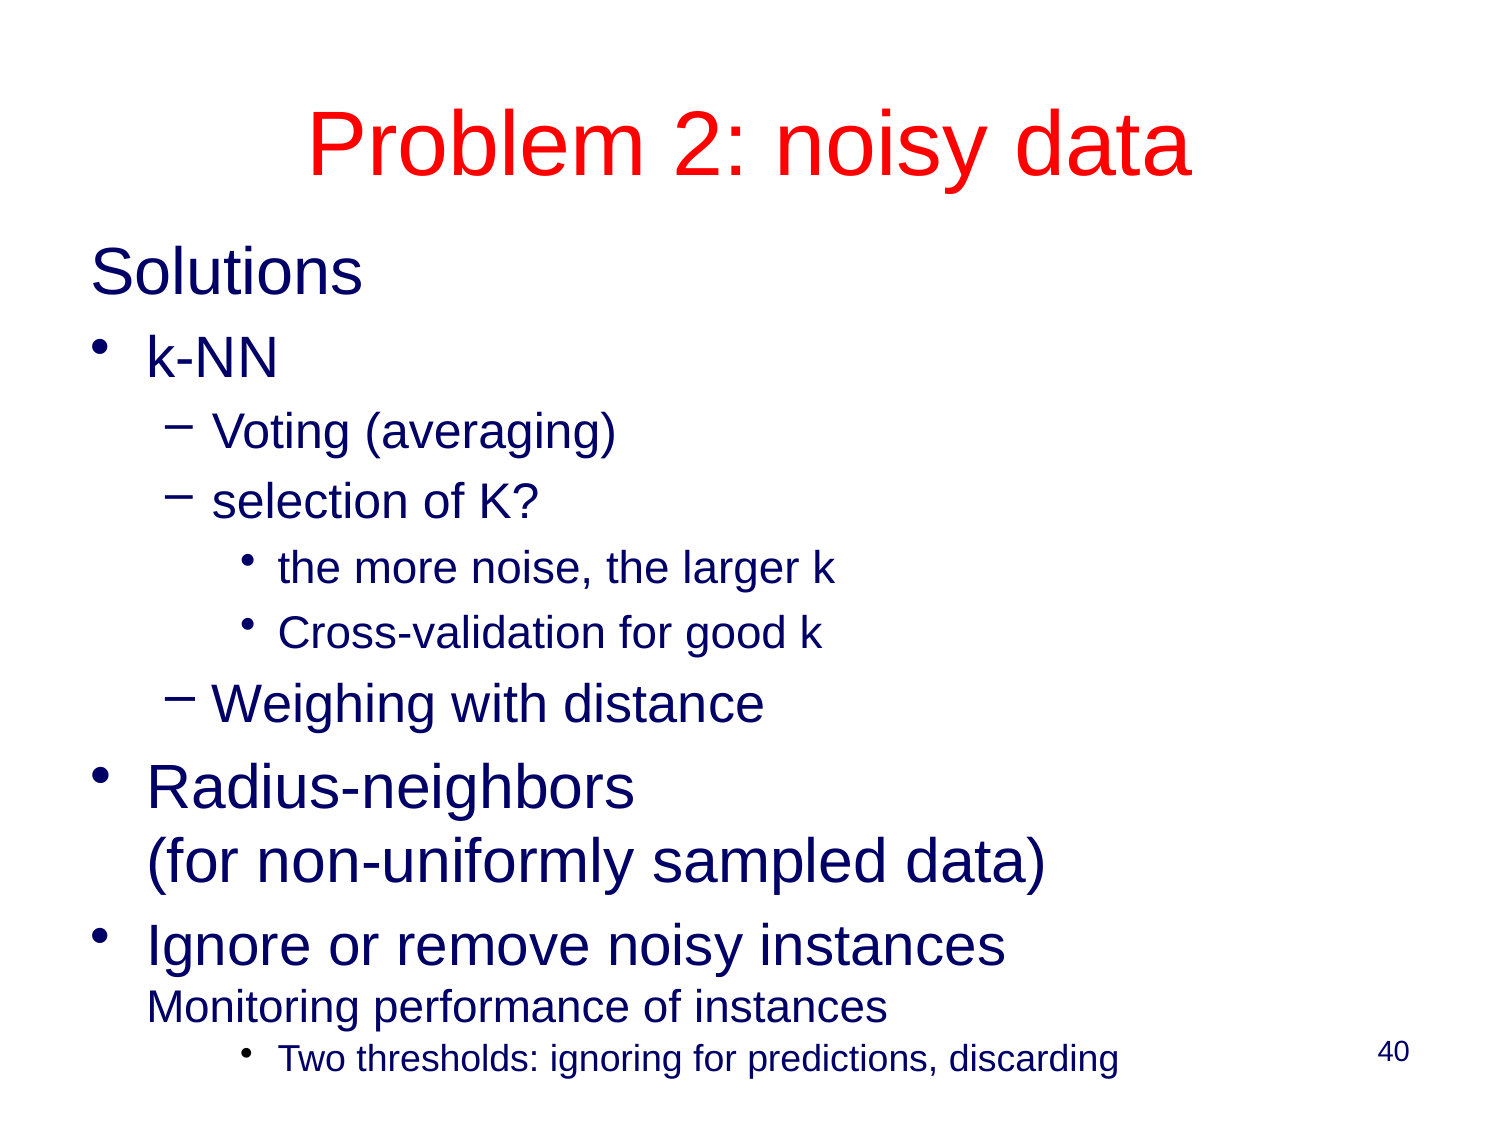

# Problem 2: noisy data
Solutions
k-NN
Voting (averaging)
selection of K?
the more noise, the larger k
Cross-validation for good k
Weighing with distance
Radius-neighbors
(for non-uniformly sampled data)
Ignore or remove noisy instances
Monitoring performance of instances
Two thresholds: ignoring for predictions, discarding

40